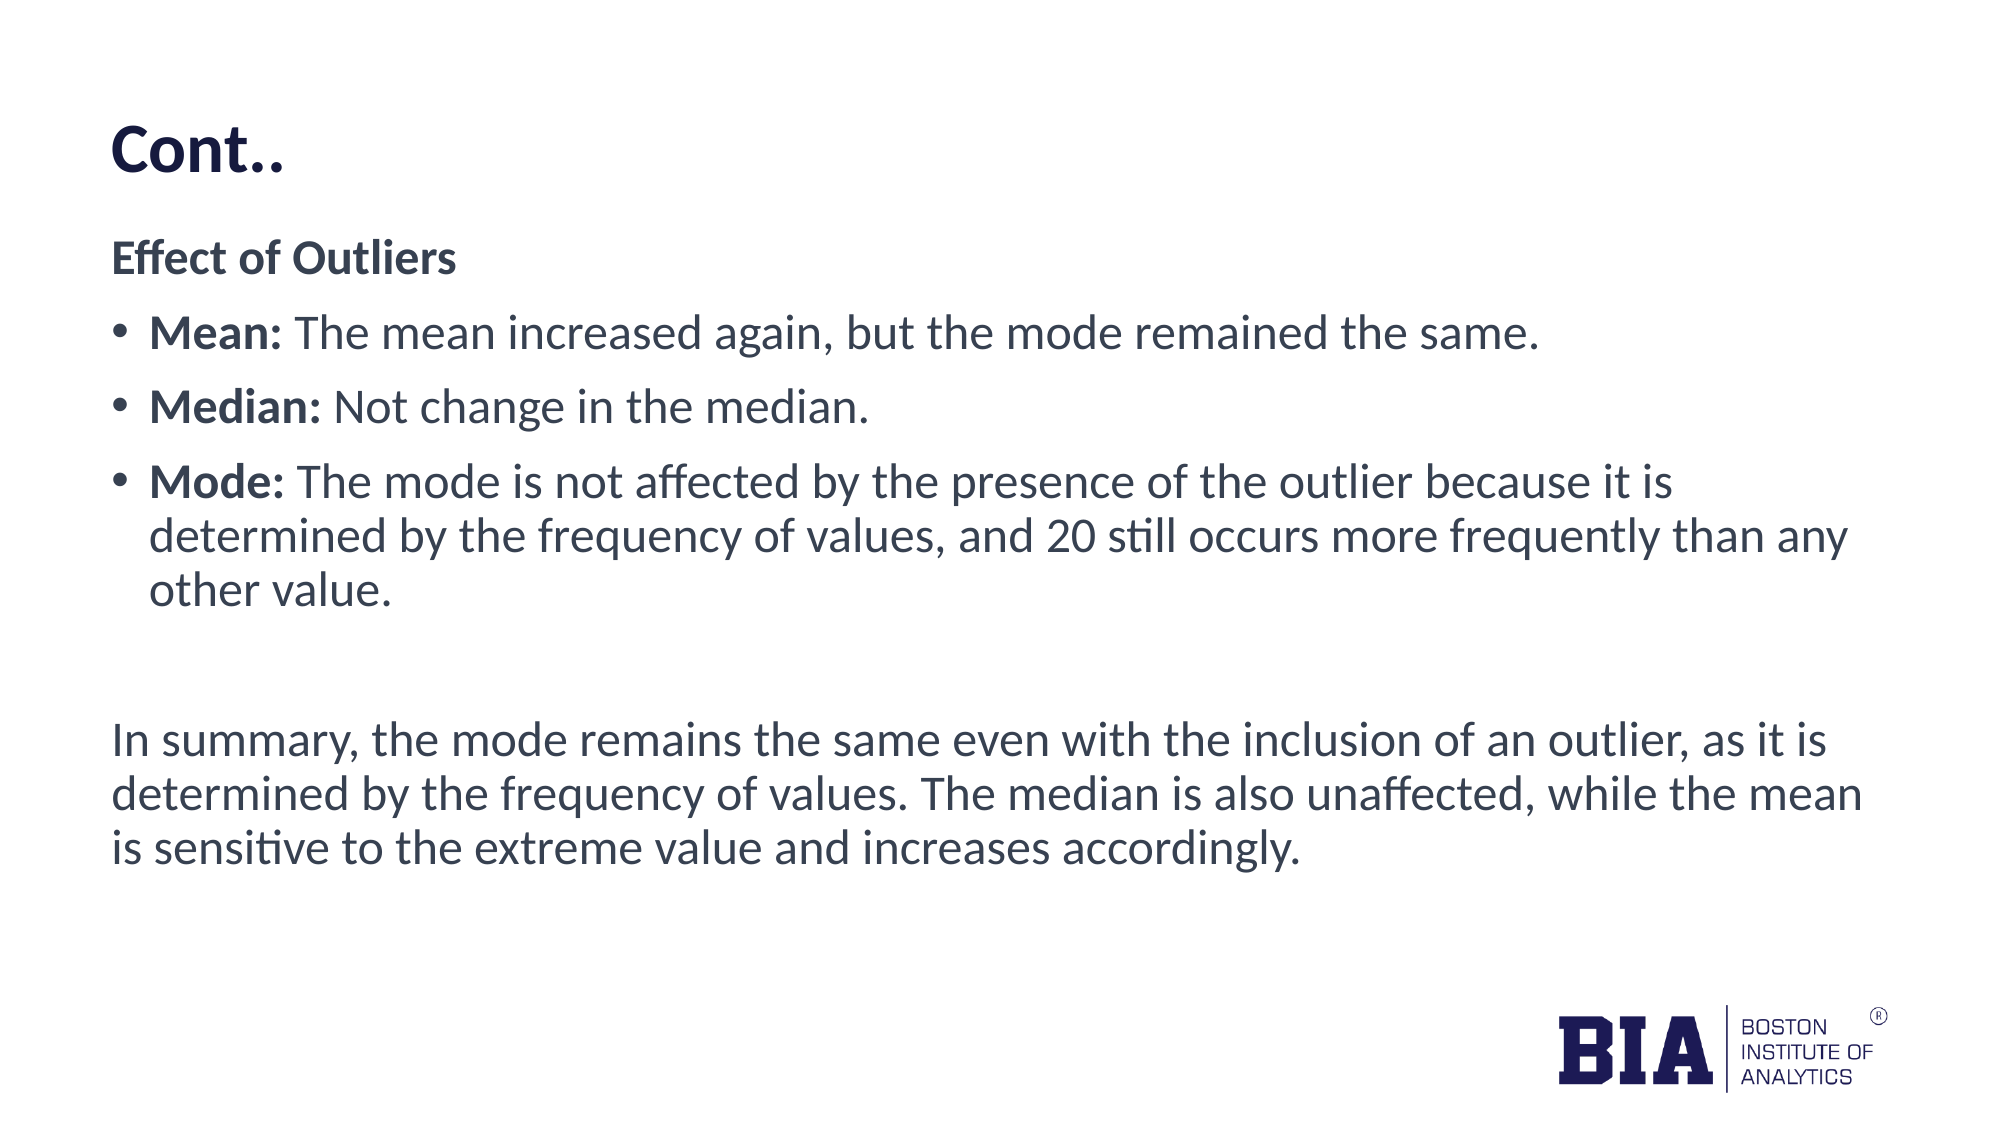

# Cont..
Effect of Outliers
Mean: The mean increased again, but the mode remained the same.
Median: Not change in the median.
Mode: The mode is not affected by the presence of the outlier because it is determined by the frequency of values, and 20 still occurs more frequently than any other value.

In summary, the mode remains the same even with the inclusion of an outlier, as it is determined by the frequency of values. The median is also unaffected, while the mean is sensitive to the extreme value and increases accordingly.